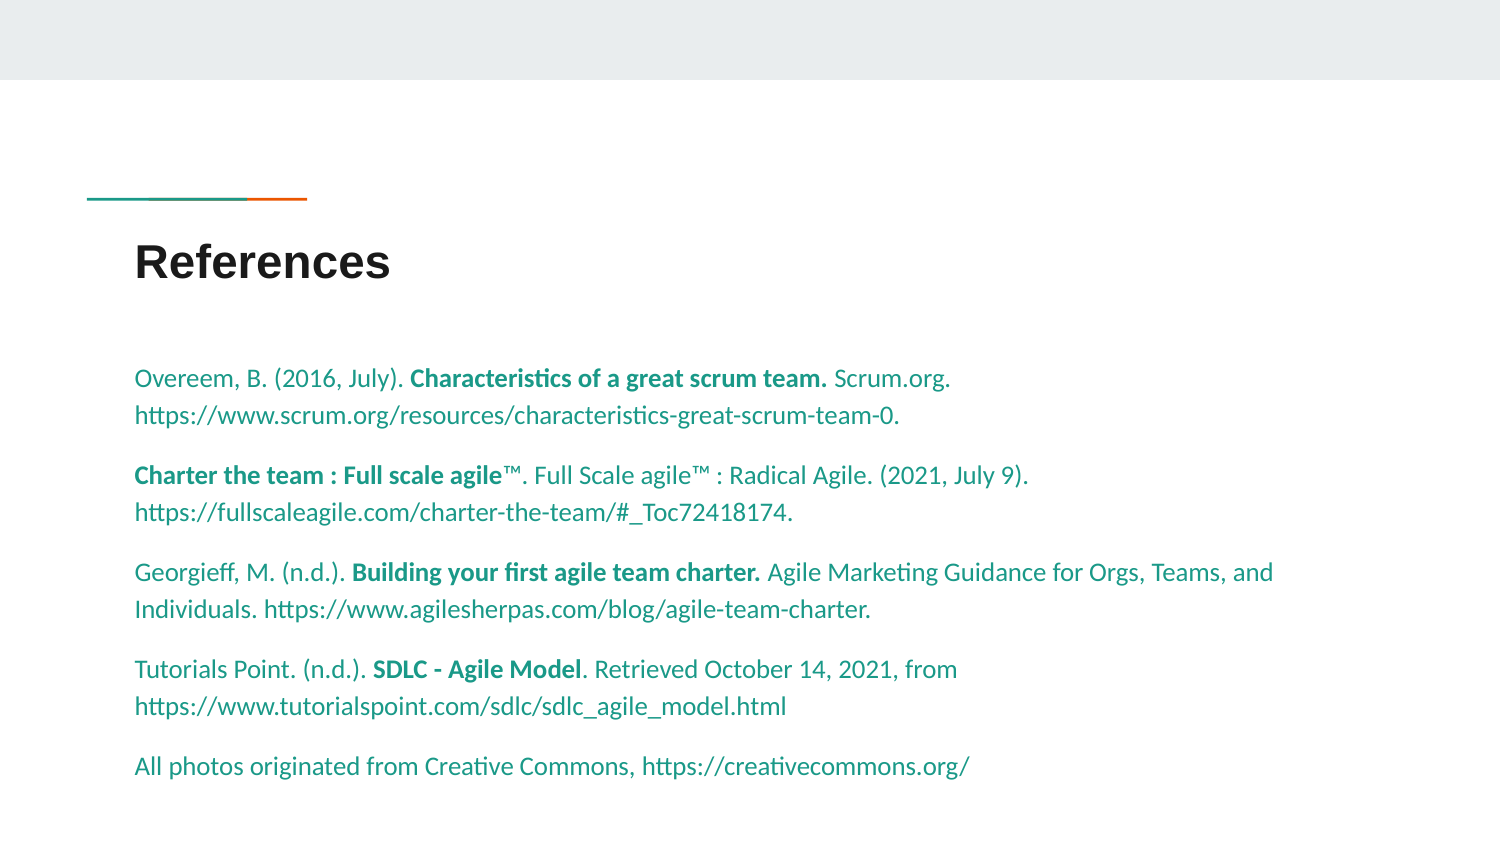

# References
Overeem, B. (2016, July). Characteristics of a great scrum team. Scrum.org. https://www.scrum.org/resources/characteristics-great-scrum-team-0.
Charter the team : Full scale agile™. Full Scale agile™ : Radical Agile. (2021, July 9). https://fullscaleagile.com/charter-the-team/#_Toc72418174.
Georgieff, M. (n.d.). Building your first agile team charter. Agile Marketing Guidance for Orgs, Teams, and Individuals. https://www.agilesherpas.com/blog/agile-team-charter.
Tutorials Point. (n.d.). SDLC - Agile Model. Retrieved October 14, 2021, from https://www.tutorialspoint.com/sdlc/sdlc_agile_model.html
All photos originated from Creative Commons, https://creativecommons.org/